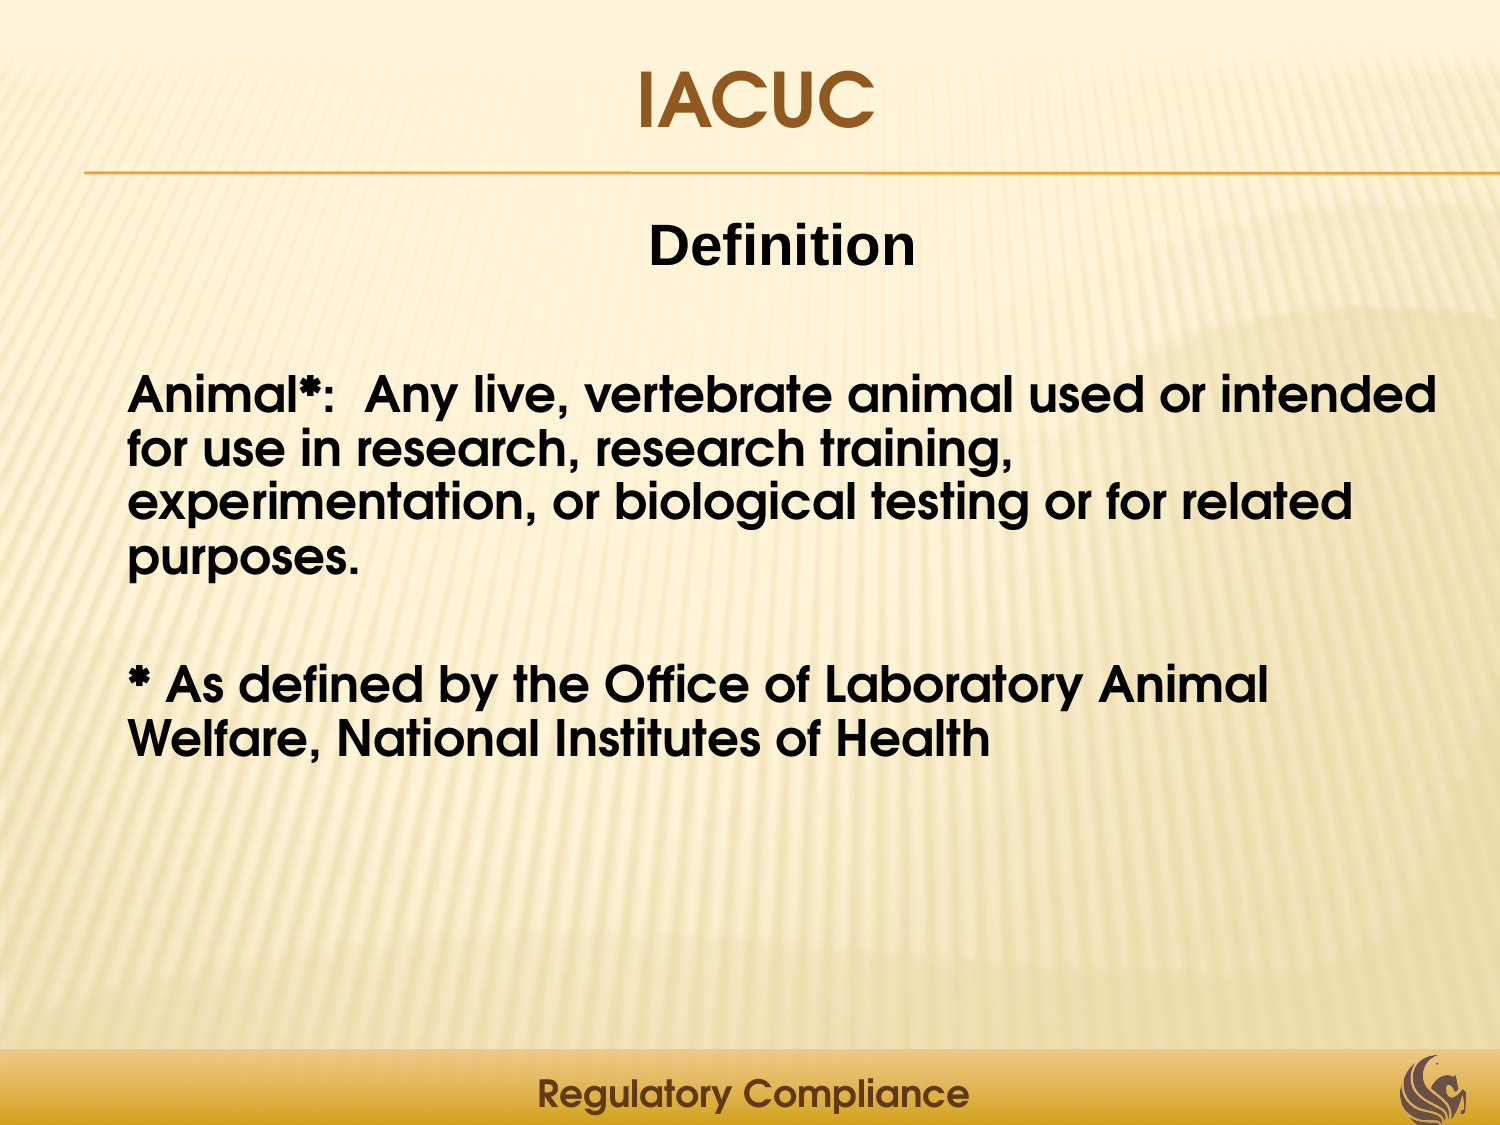

IACUC
Definition

Animal*:  Any live, vertebrate animal used or intended for use in research, research training, experimentation, or biological testing or for related purposes.

* As defined by the Office of Laboratory Animal Welfare, National Institutes of Health
Regulatory Compliance